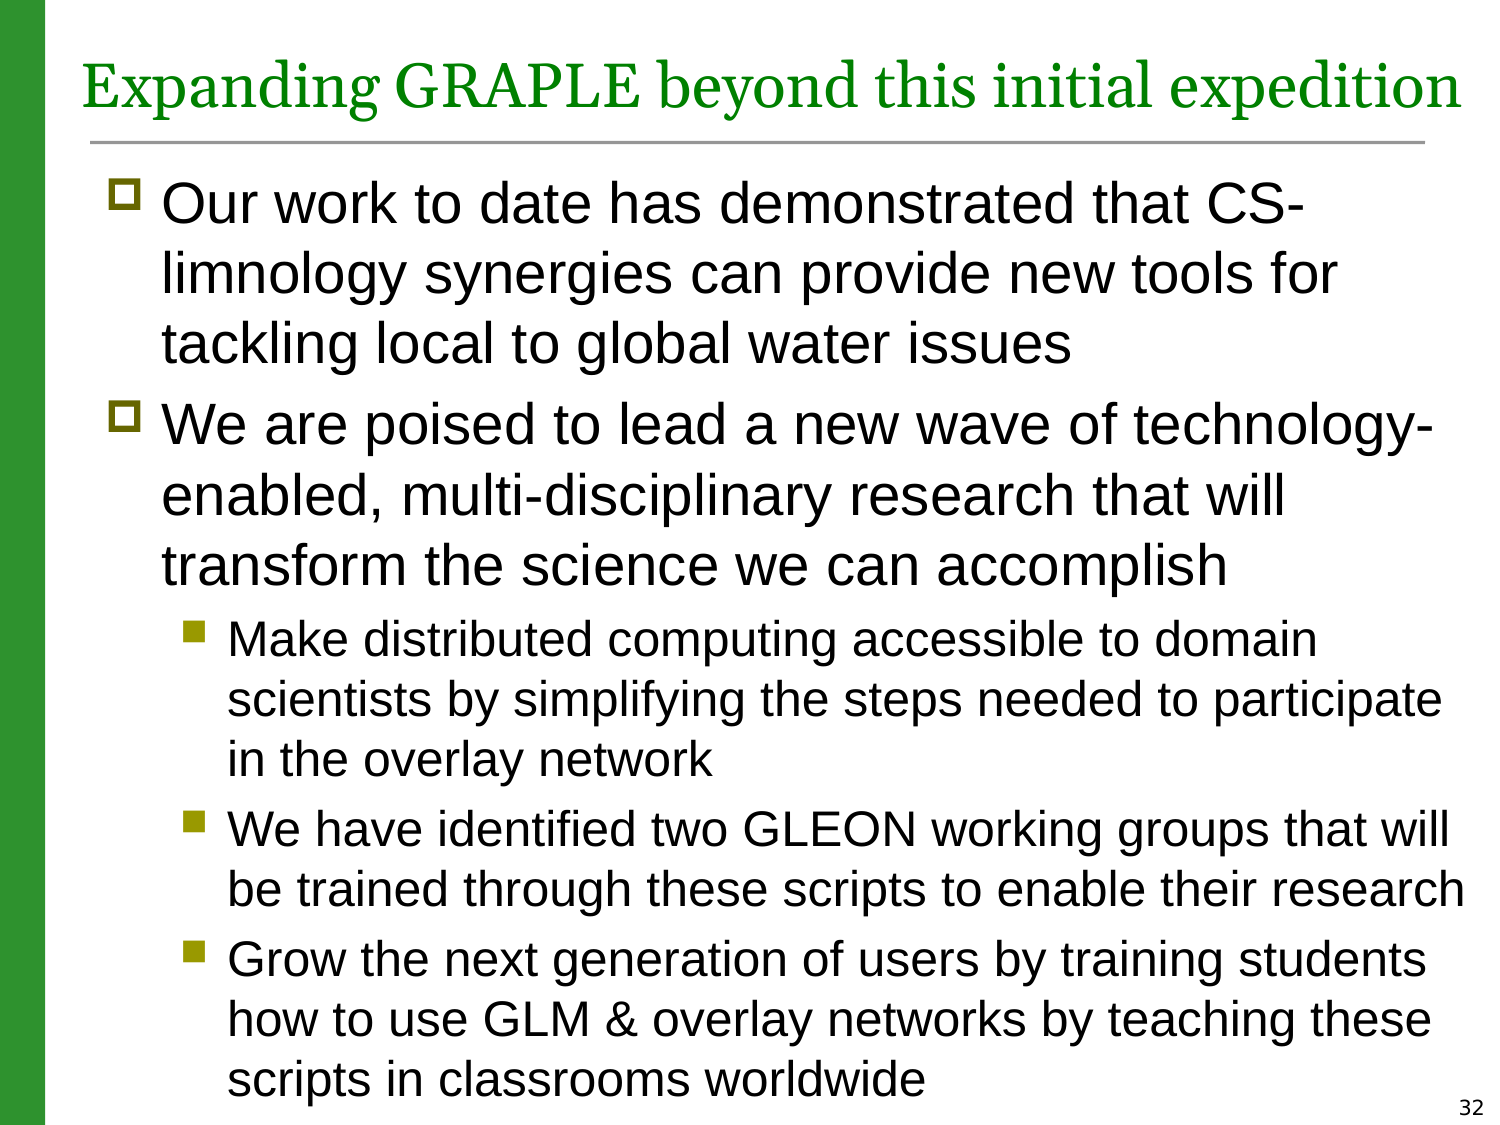

# Expanding GRAPLE beyond this initial expedition
Our work to date has demonstrated that CS-limnology synergies can provide new tools for tackling local to global water issues
We are poised to lead a new wave of technology-enabled, multi-disciplinary research that will transform the science we can accomplish
Make distributed computing accessible to domain scientists by simplifying the steps needed to participate in the overlay network
We have identified two GLEON working groups that will be trained through these scripts to enable their research
Grow the next generation of users by training students how to use GLM & overlay networks by teaching these scripts in classrooms worldwide

32